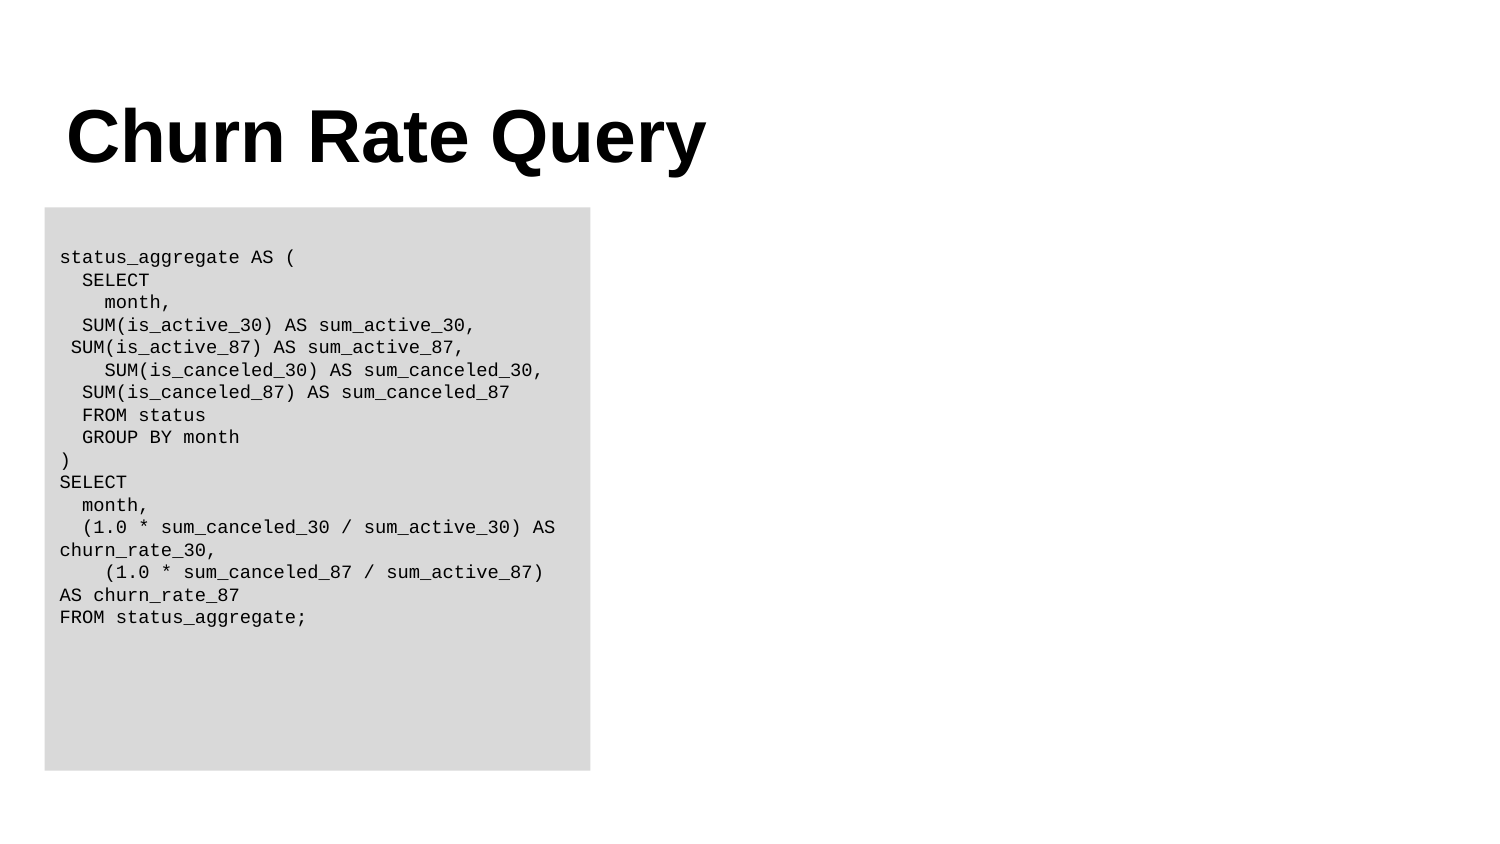

# Churn Rate Query

status_aggregate AS (
  SELECT
    month,
  SUM(is_active_30) AS sum_active_30,
 SUM(is_active_87) AS sum_active_87,
    SUM(is_canceled_30) AS sum_canceled_30,
  SUM(is_canceled_87) AS sum_canceled_87
  FROM status
  GROUP BY month
)
SELECT
  month,
  (1.0 * sum_canceled_30 / sum_active_30) AS churn_rate_30,
    (1.0 * sum_canceled_87 / sum_active_87) AS churn_rate_87
FROM status_aggregate;